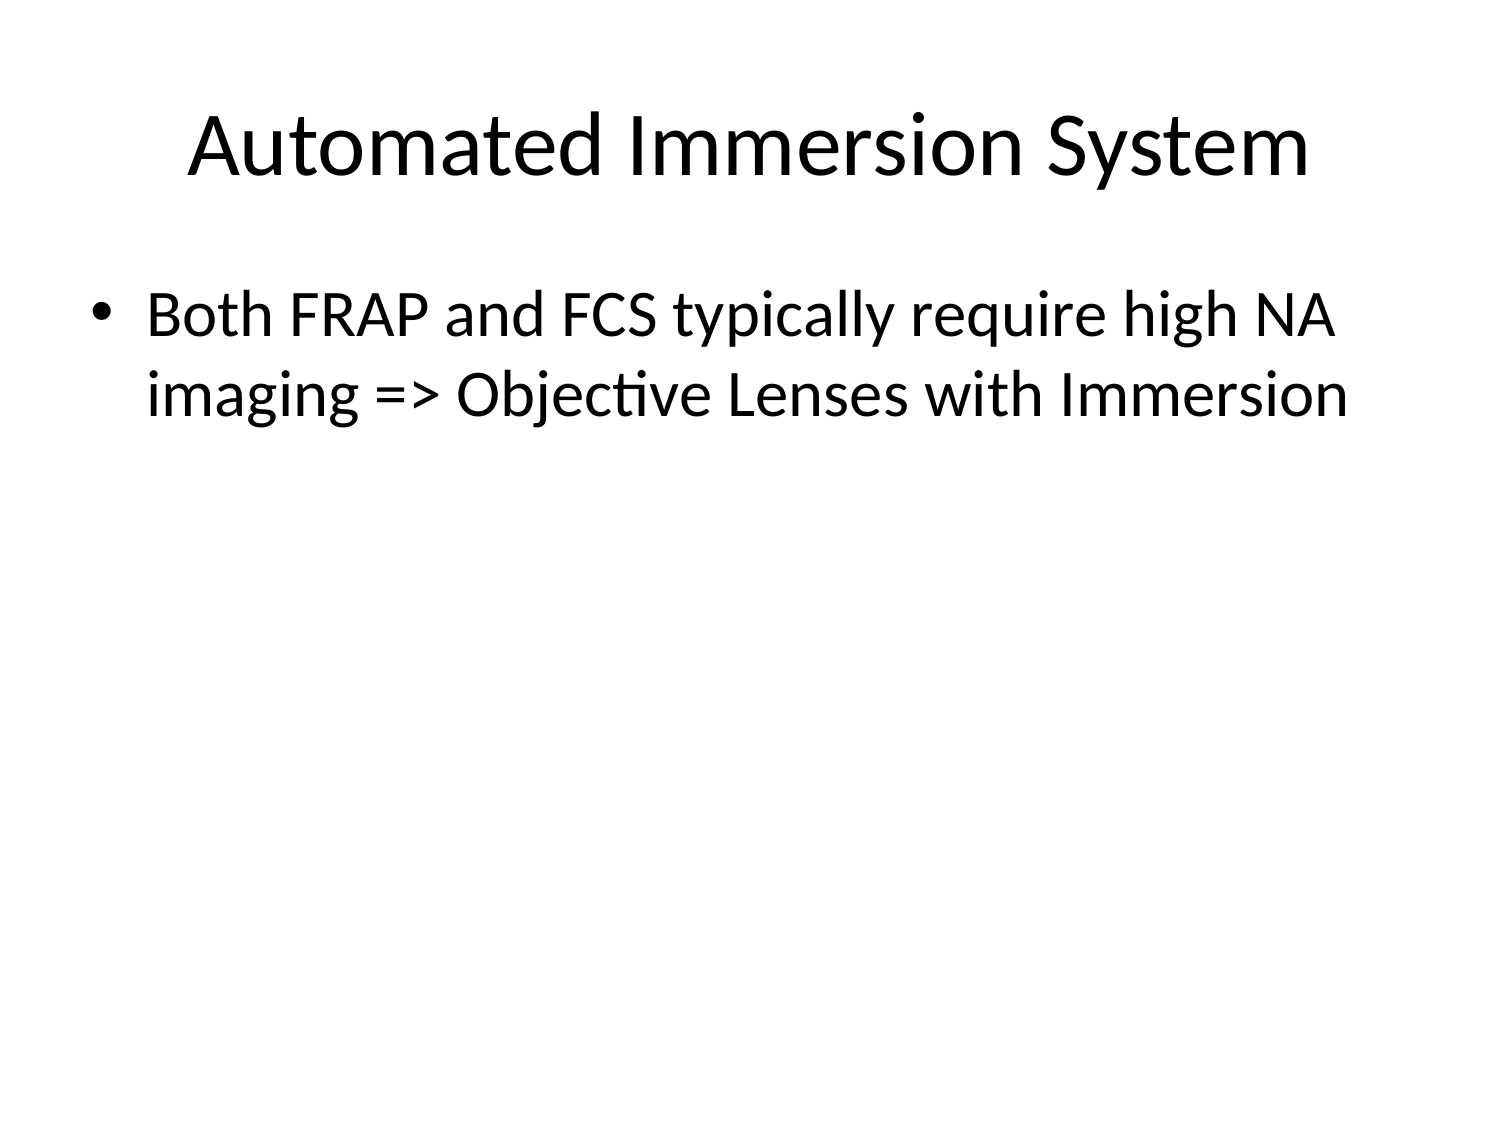

# Automated Immersion System
Both FRAP and FCS typically require high NA imaging => Objective Lenses with Immersion